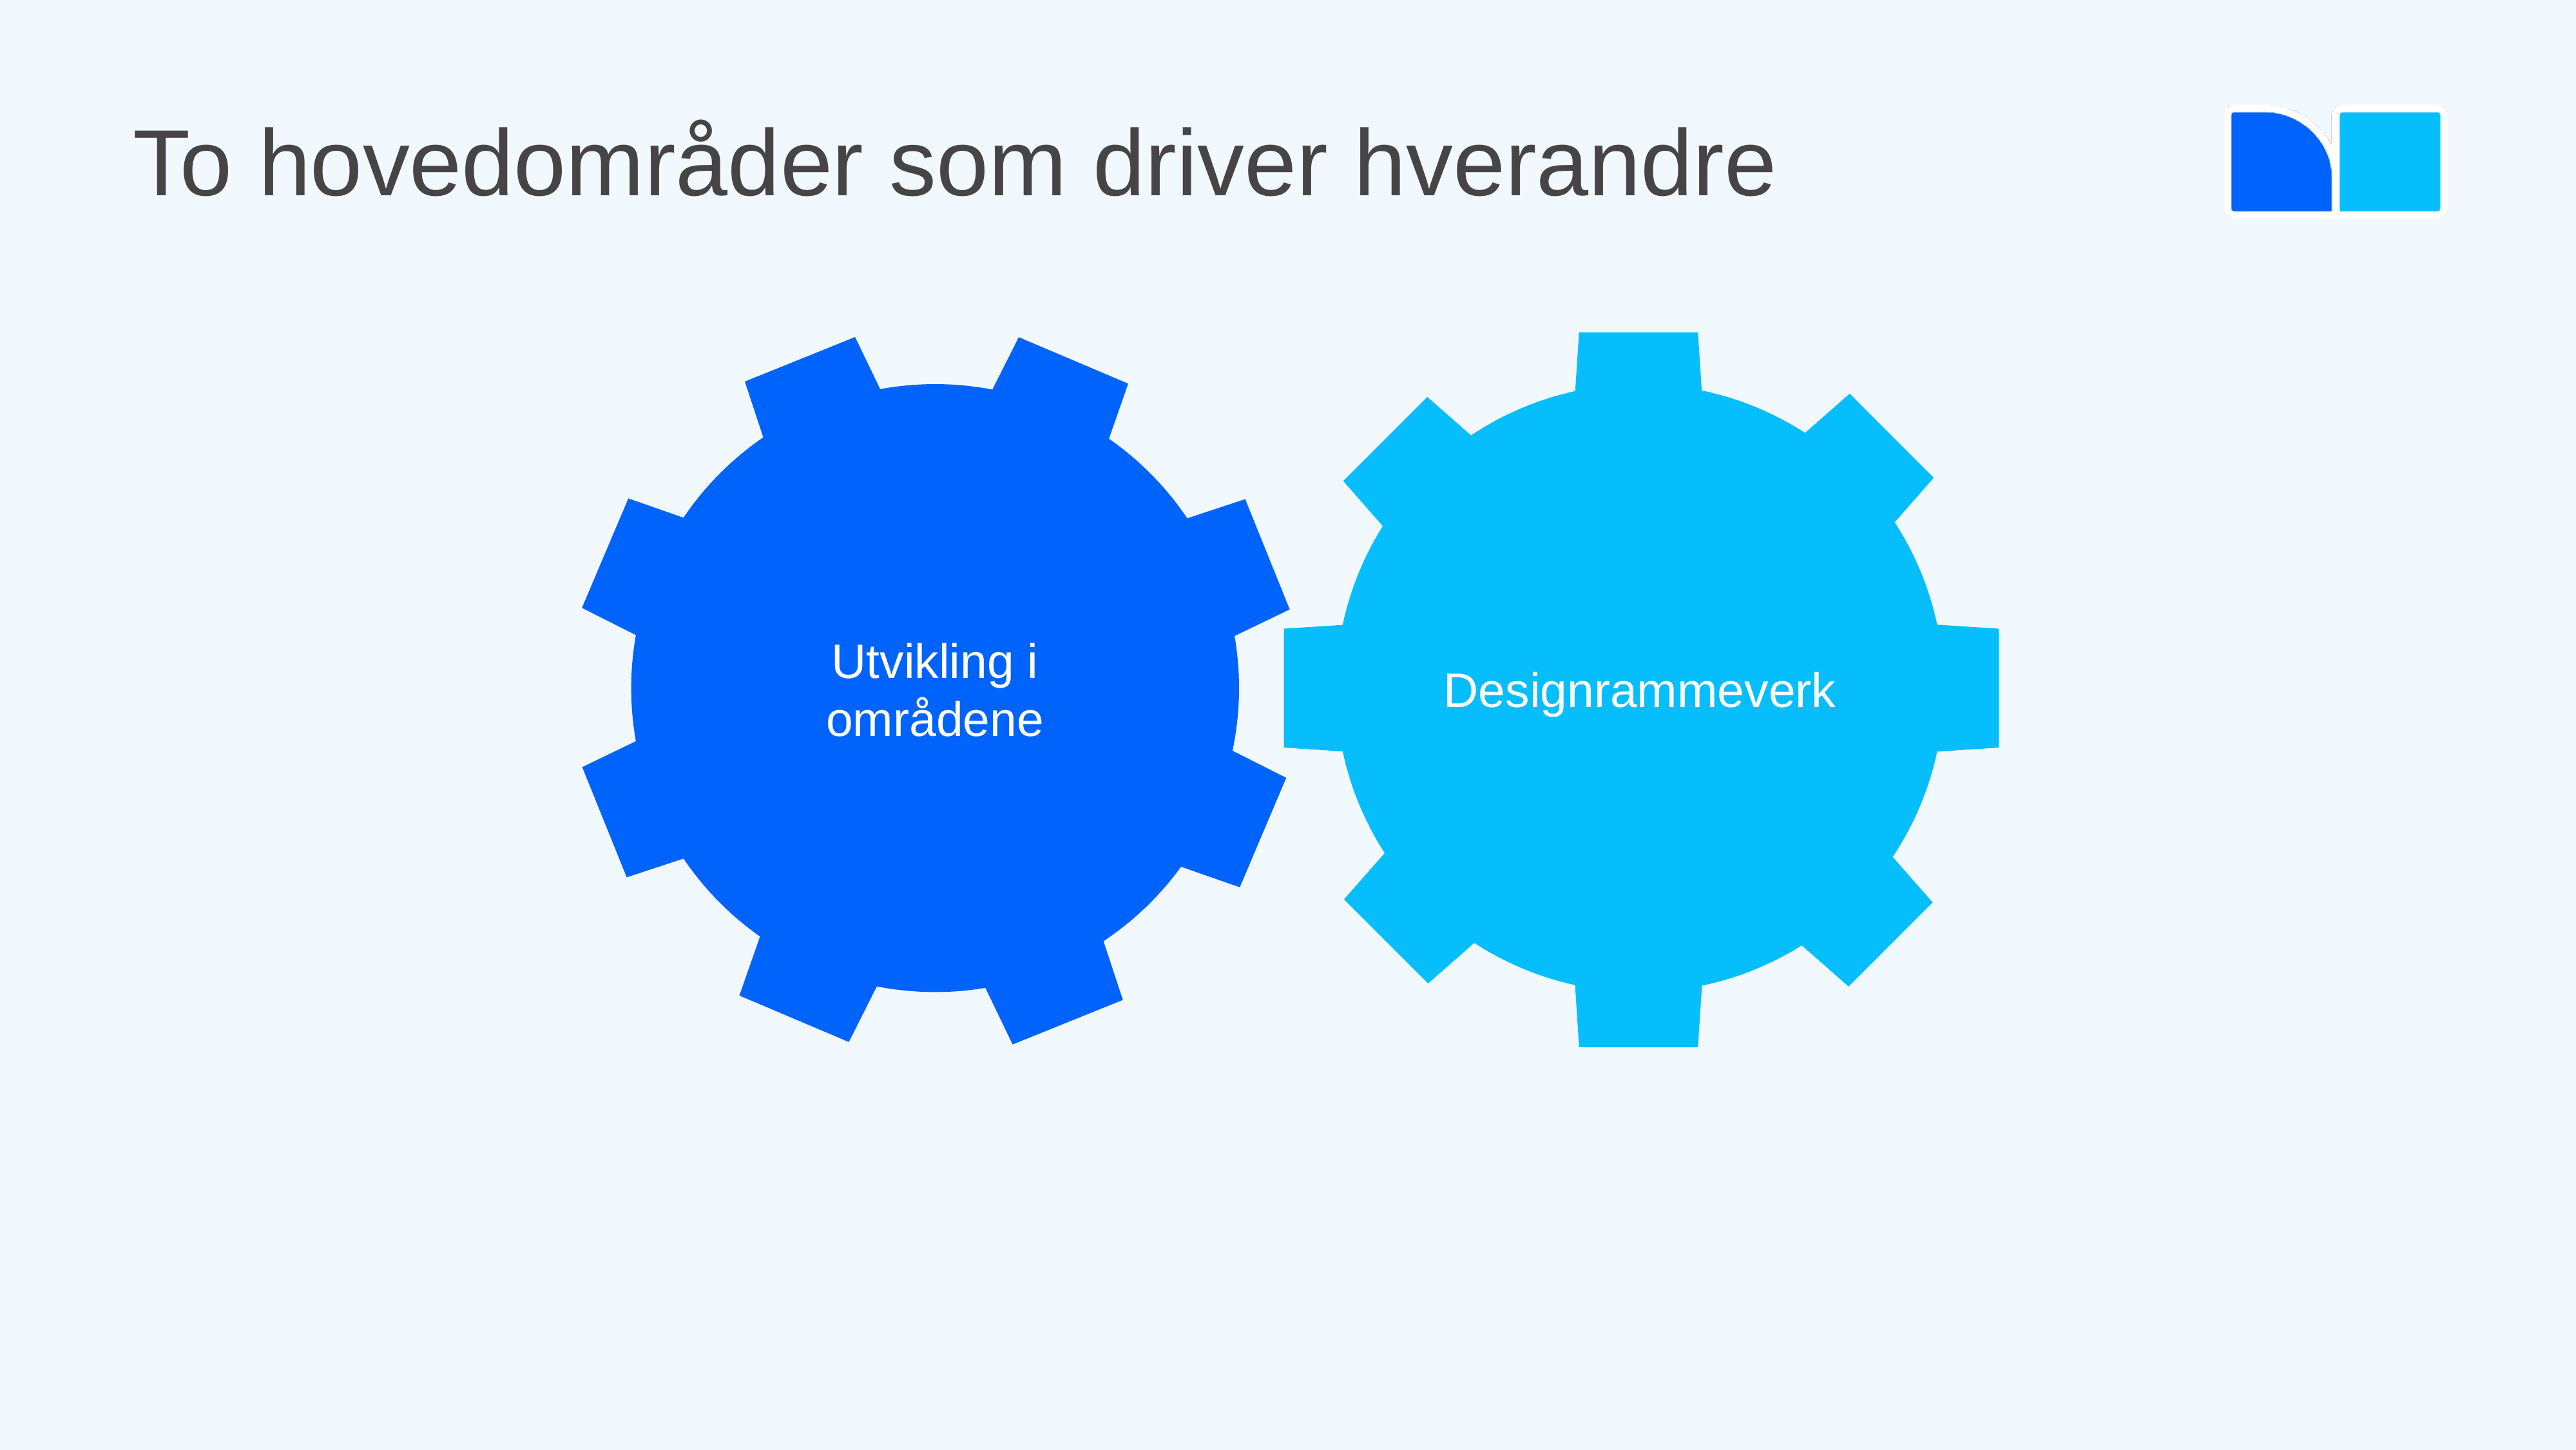

# To hovedområder som driver hverandre

Utvikling i områdene
Designrammeverk